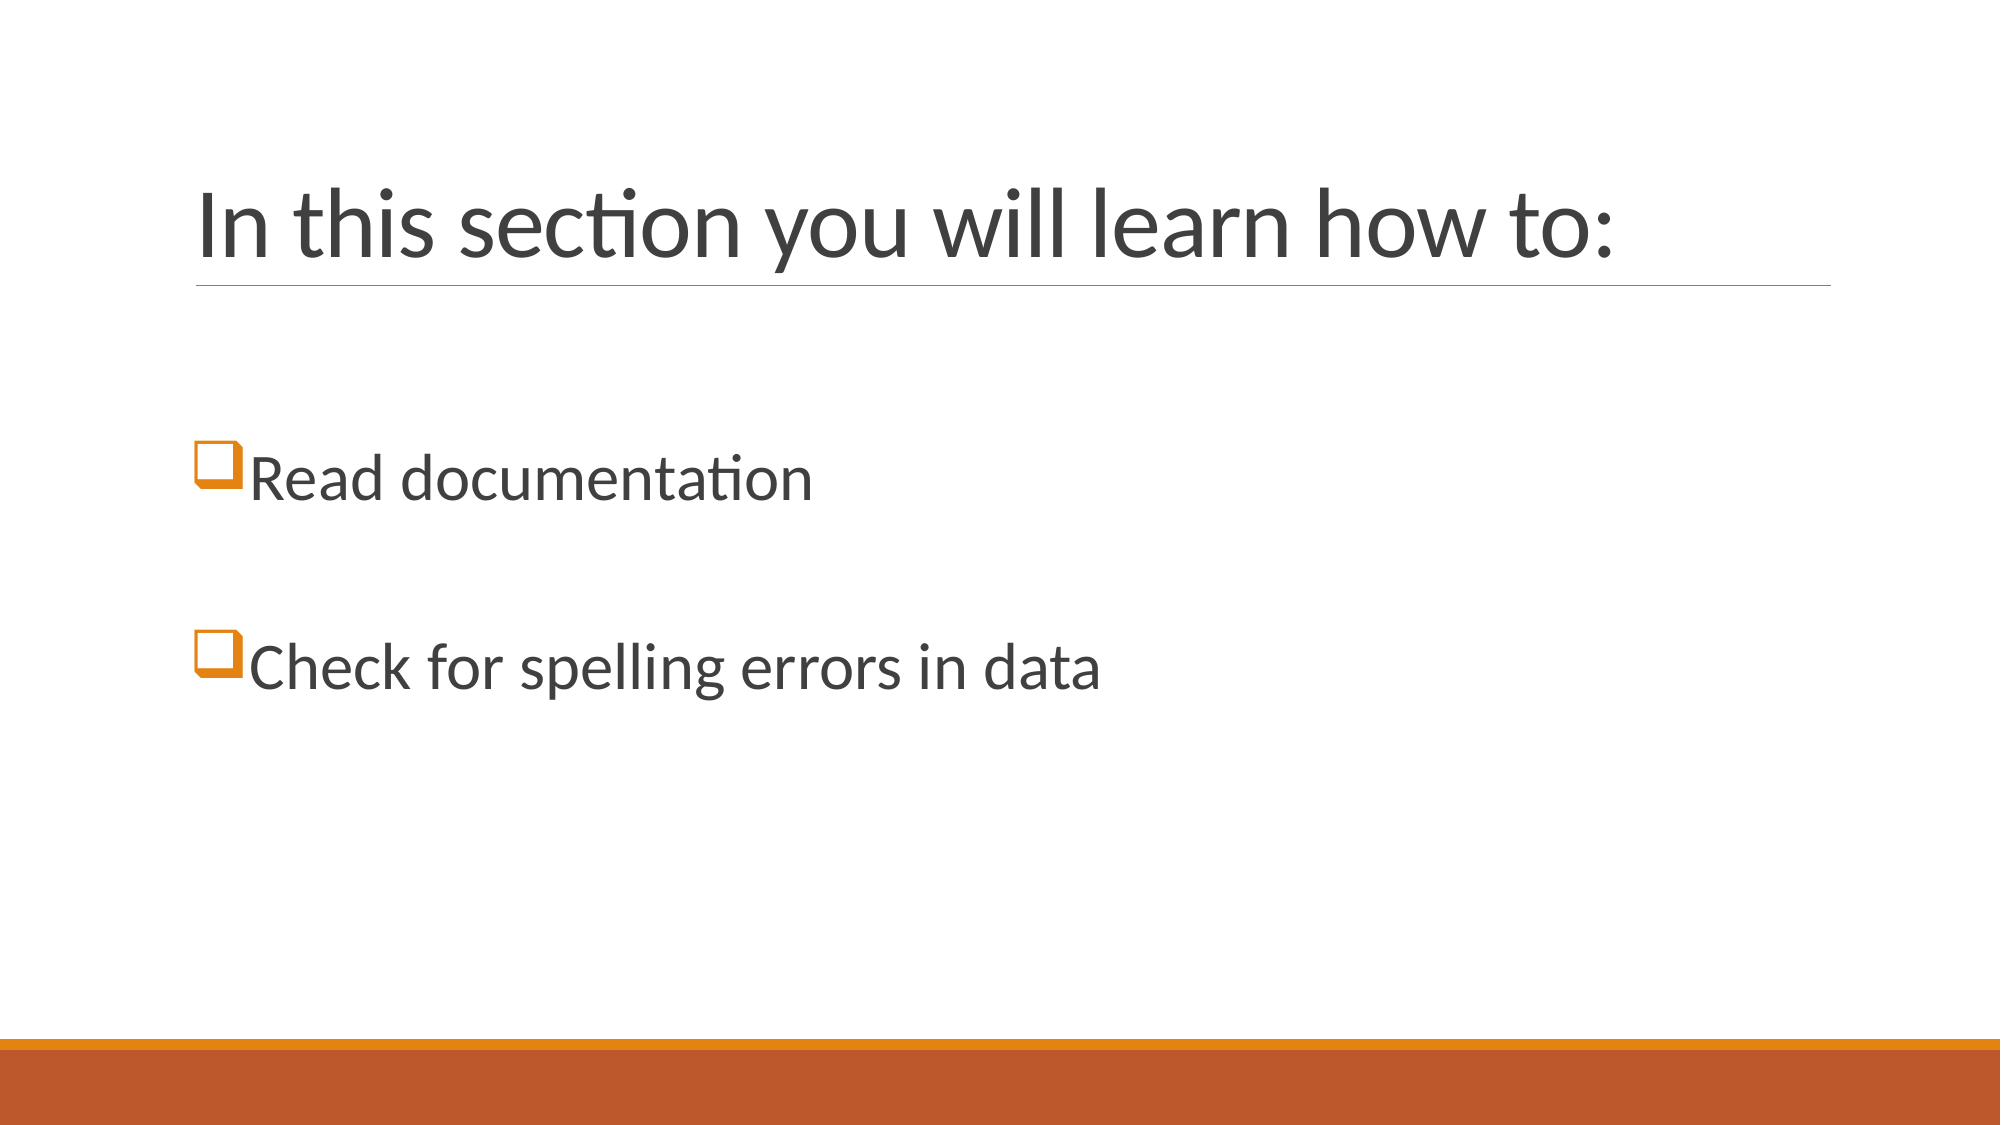

# In this section you will learn how to:
Read documentation
Check for spelling errors in data